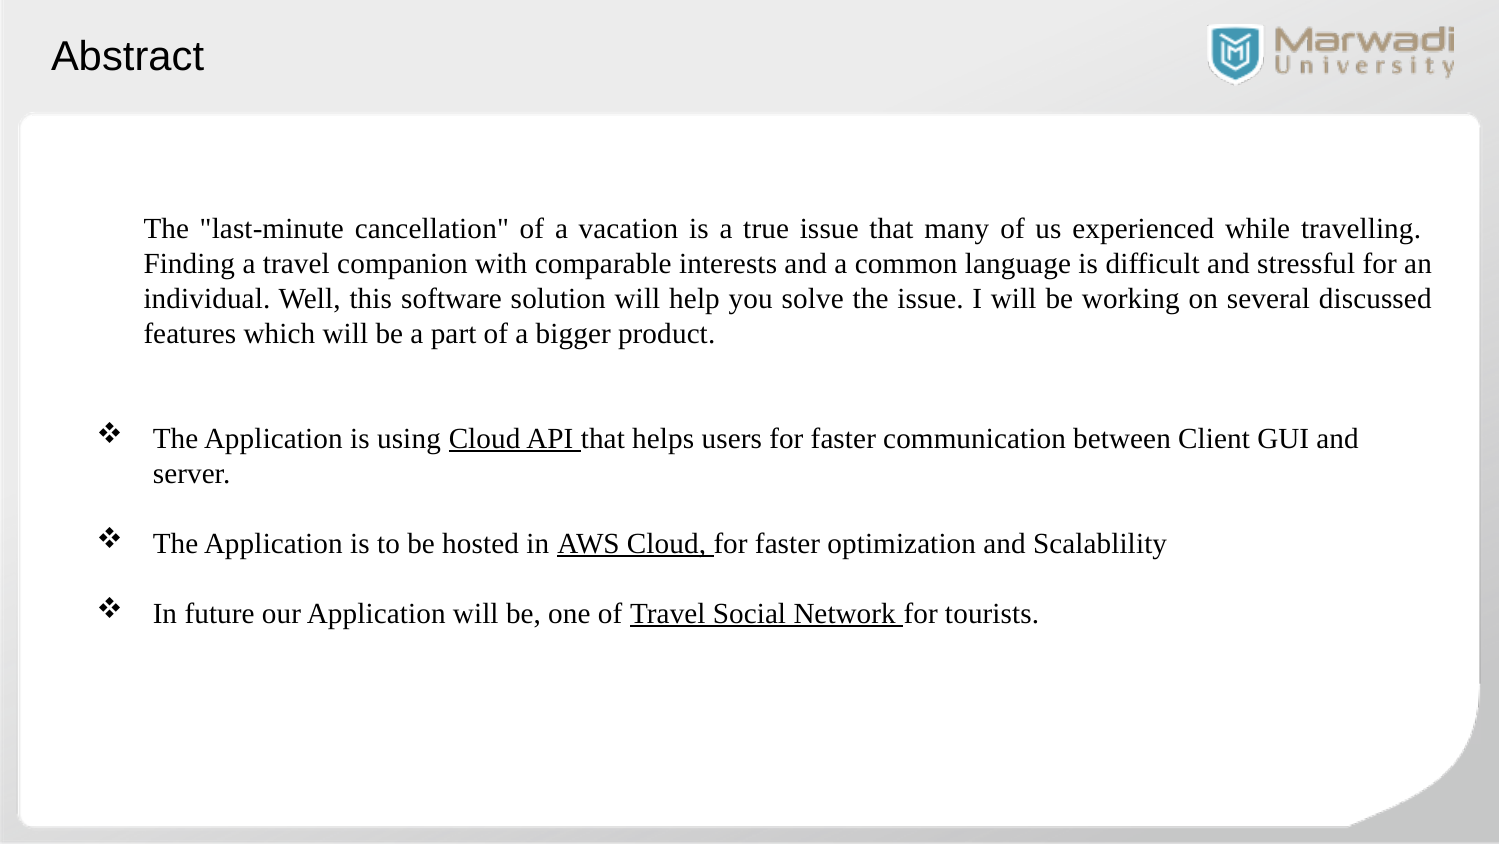

# Abstract
	The "last-minute cancellation" of a vacation is a true issue that many of us experienced while travelling.  Finding a travel companion with comparable interests and a common language is difficult and stressful for an individual. Well, this software solution will help you solve the issue. I will be working on several discussed features which will be a part of a bigger product.

The Application is using Cloud API that helps users for faster communication between Client GUI and server.

The Application is to be hosted in AWS Cloud, for faster optimization and Scalablility

In future our Application will be, one of Travel Social Network for tourists.